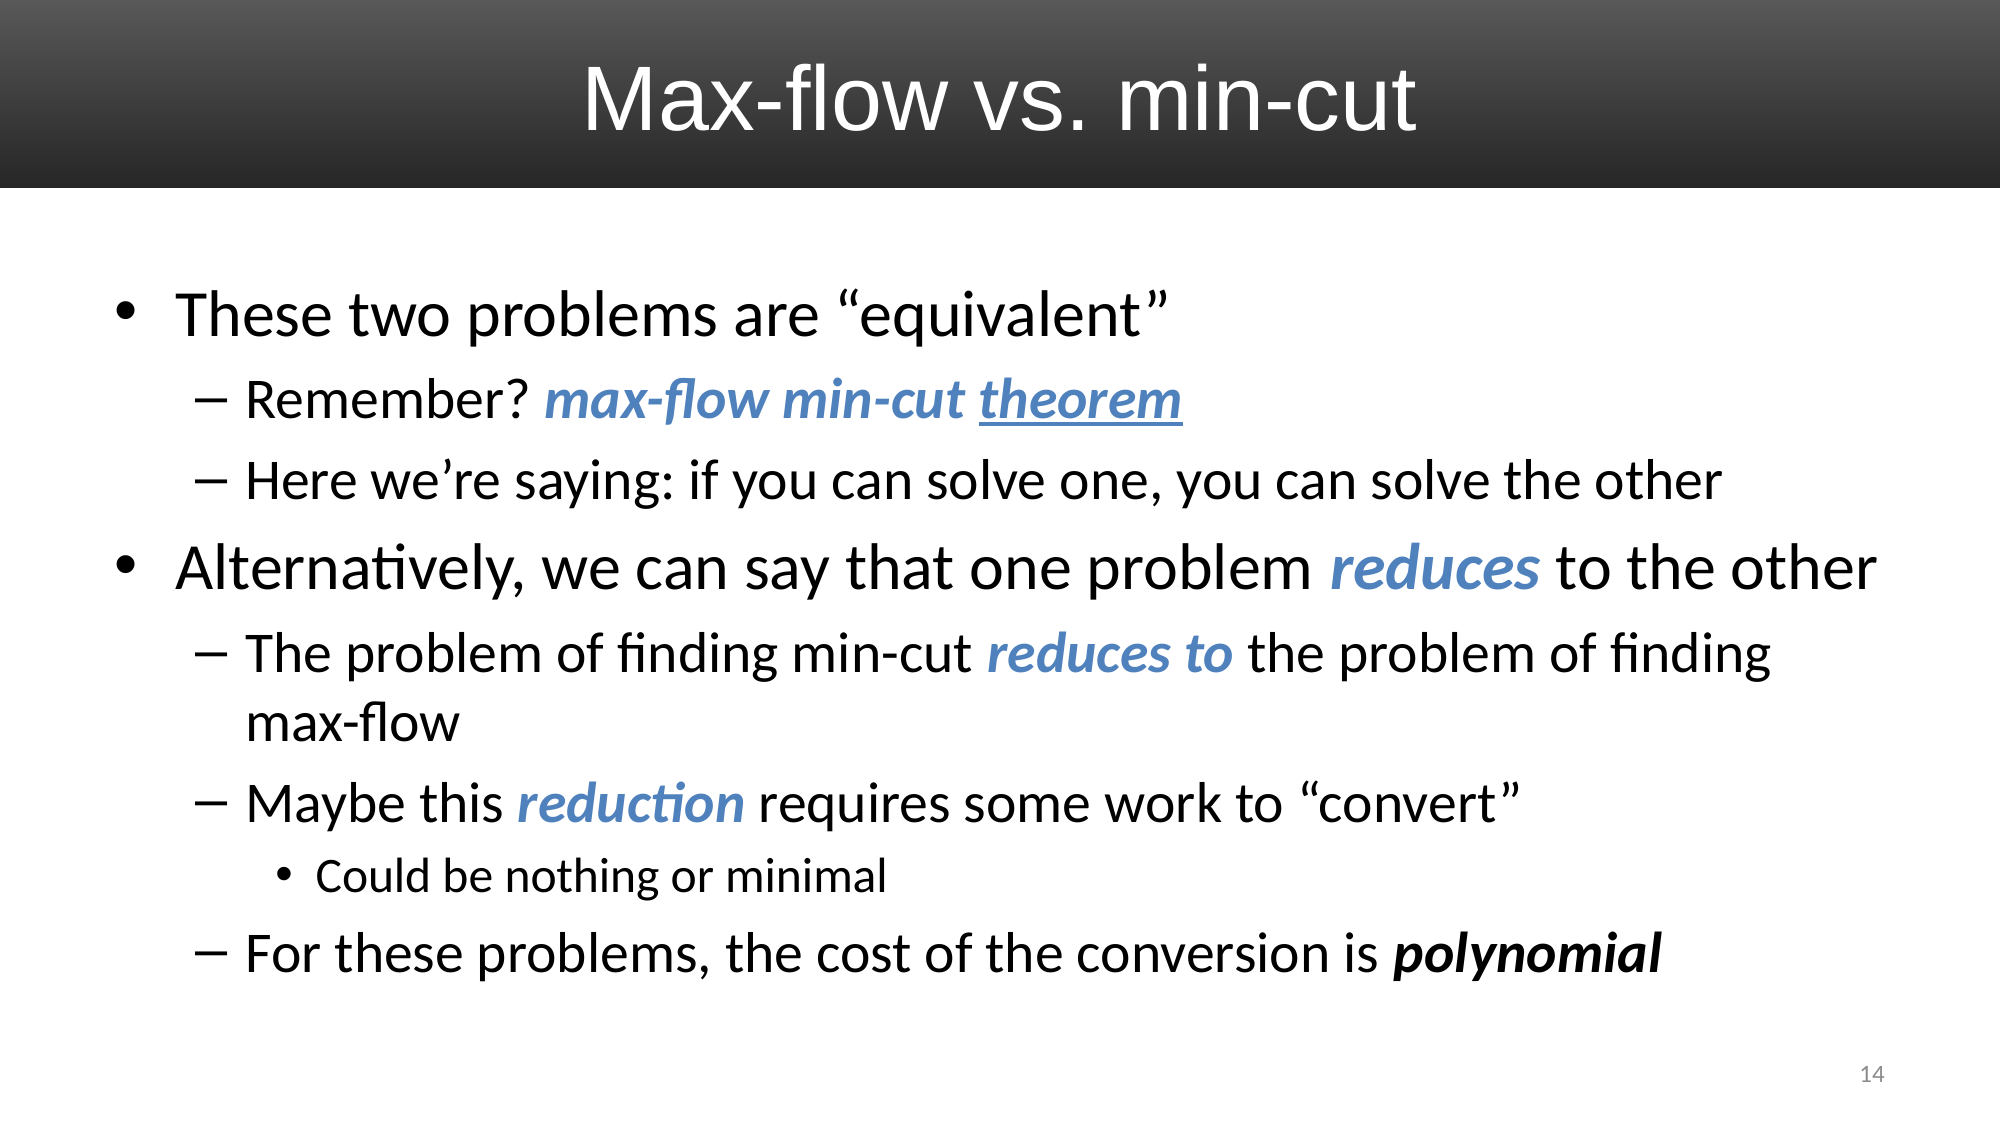

# Max-flow vs. min-cut
These two problems are “equivalent”
Remember? max-flow min-cut theorem
Here we’re saying: if you can solve one, you can solve the other
Alternatively, we can say that one problem reduces to the other
The problem of finding min-cut reduces to the problem of finding max-flow
Maybe this reduction requires some work to “convert”
Could be nothing or minimal
For these problems, the cost of the conversion is polynomial

14